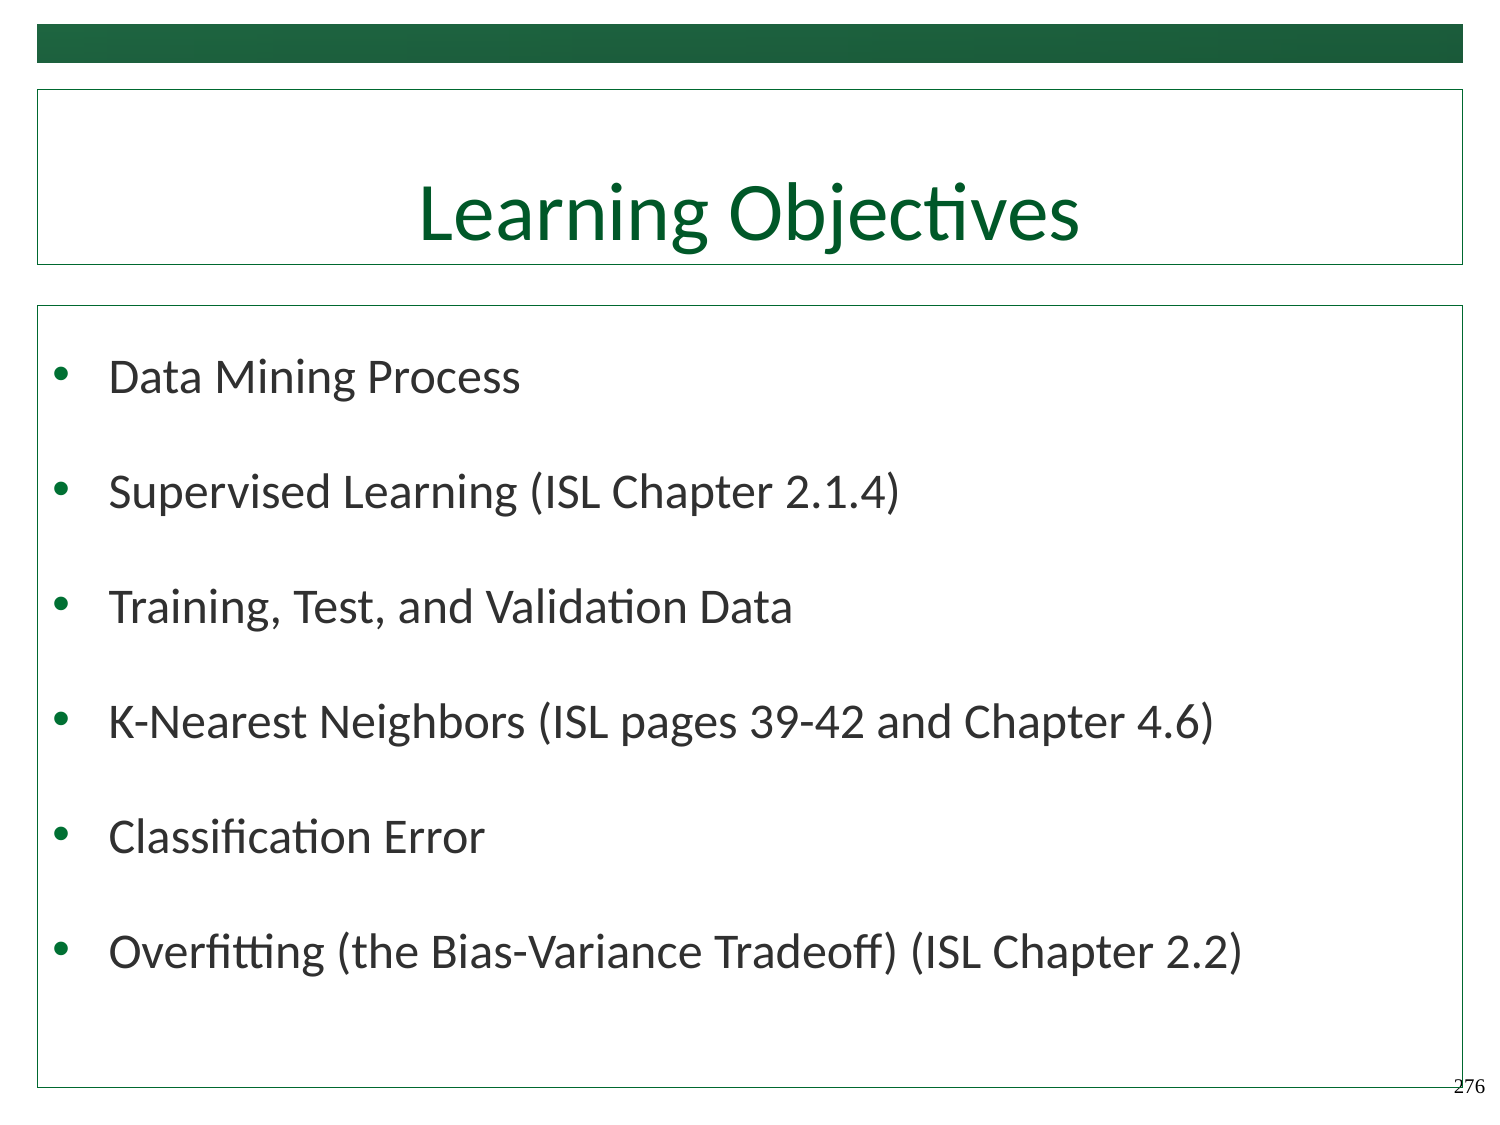

# Learning Objectives
Data Mining Process
Supervised Learning (ISL Chapter 2.1.4)
Training, Test, and Validation Data
K-Nearest Neighbors (ISL pages 39-42 and Chapter 4.6)
Classification Error
Overfitting (the Bias-Variance Tradeoff) (ISL Chapter 2.2)
276